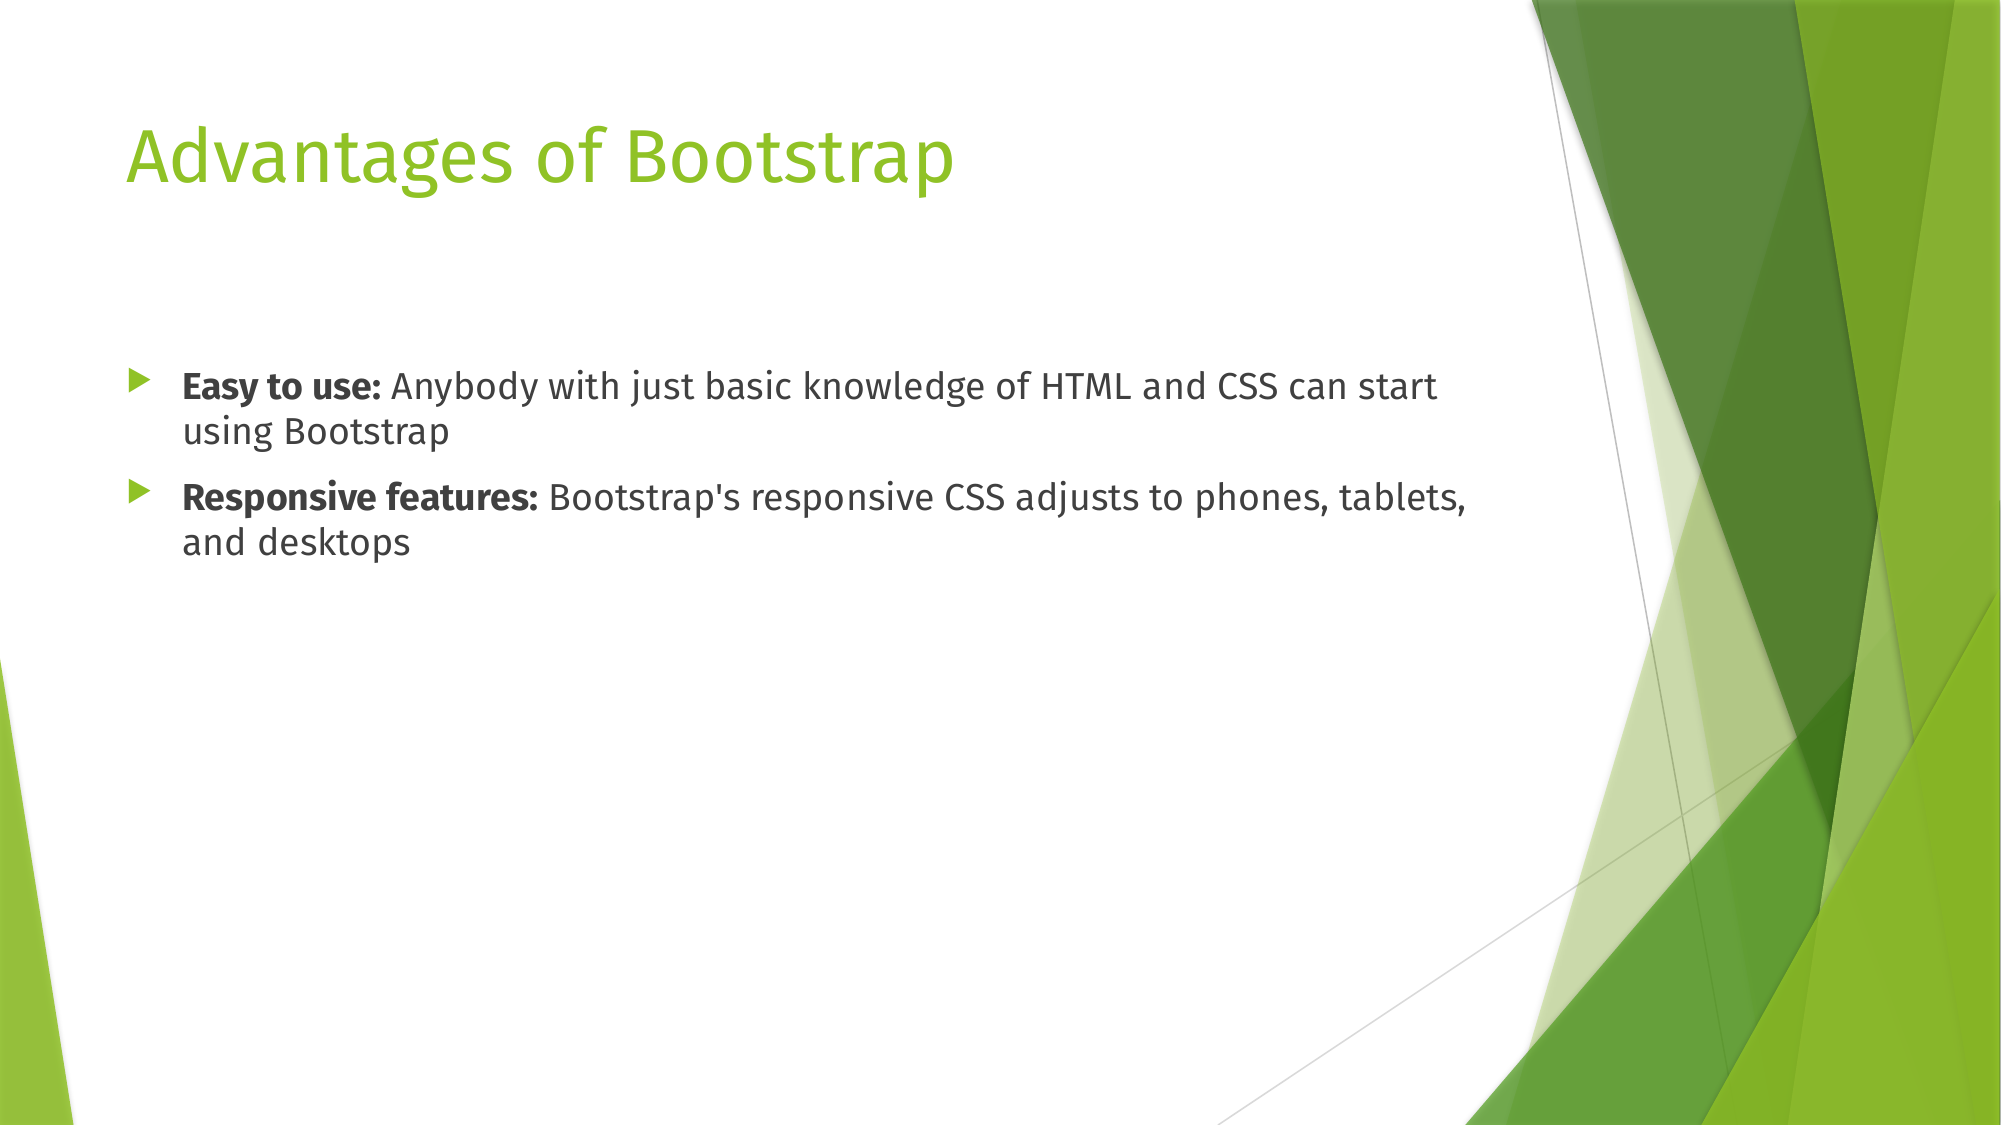

# Advantages of Bootstrap
Easy to use: Anybody with just basic knowledge of HTML and CSS can start using Bootstrap
Responsive features: Bootstrap's responsive CSS adjusts to phones, tablets, and desktops